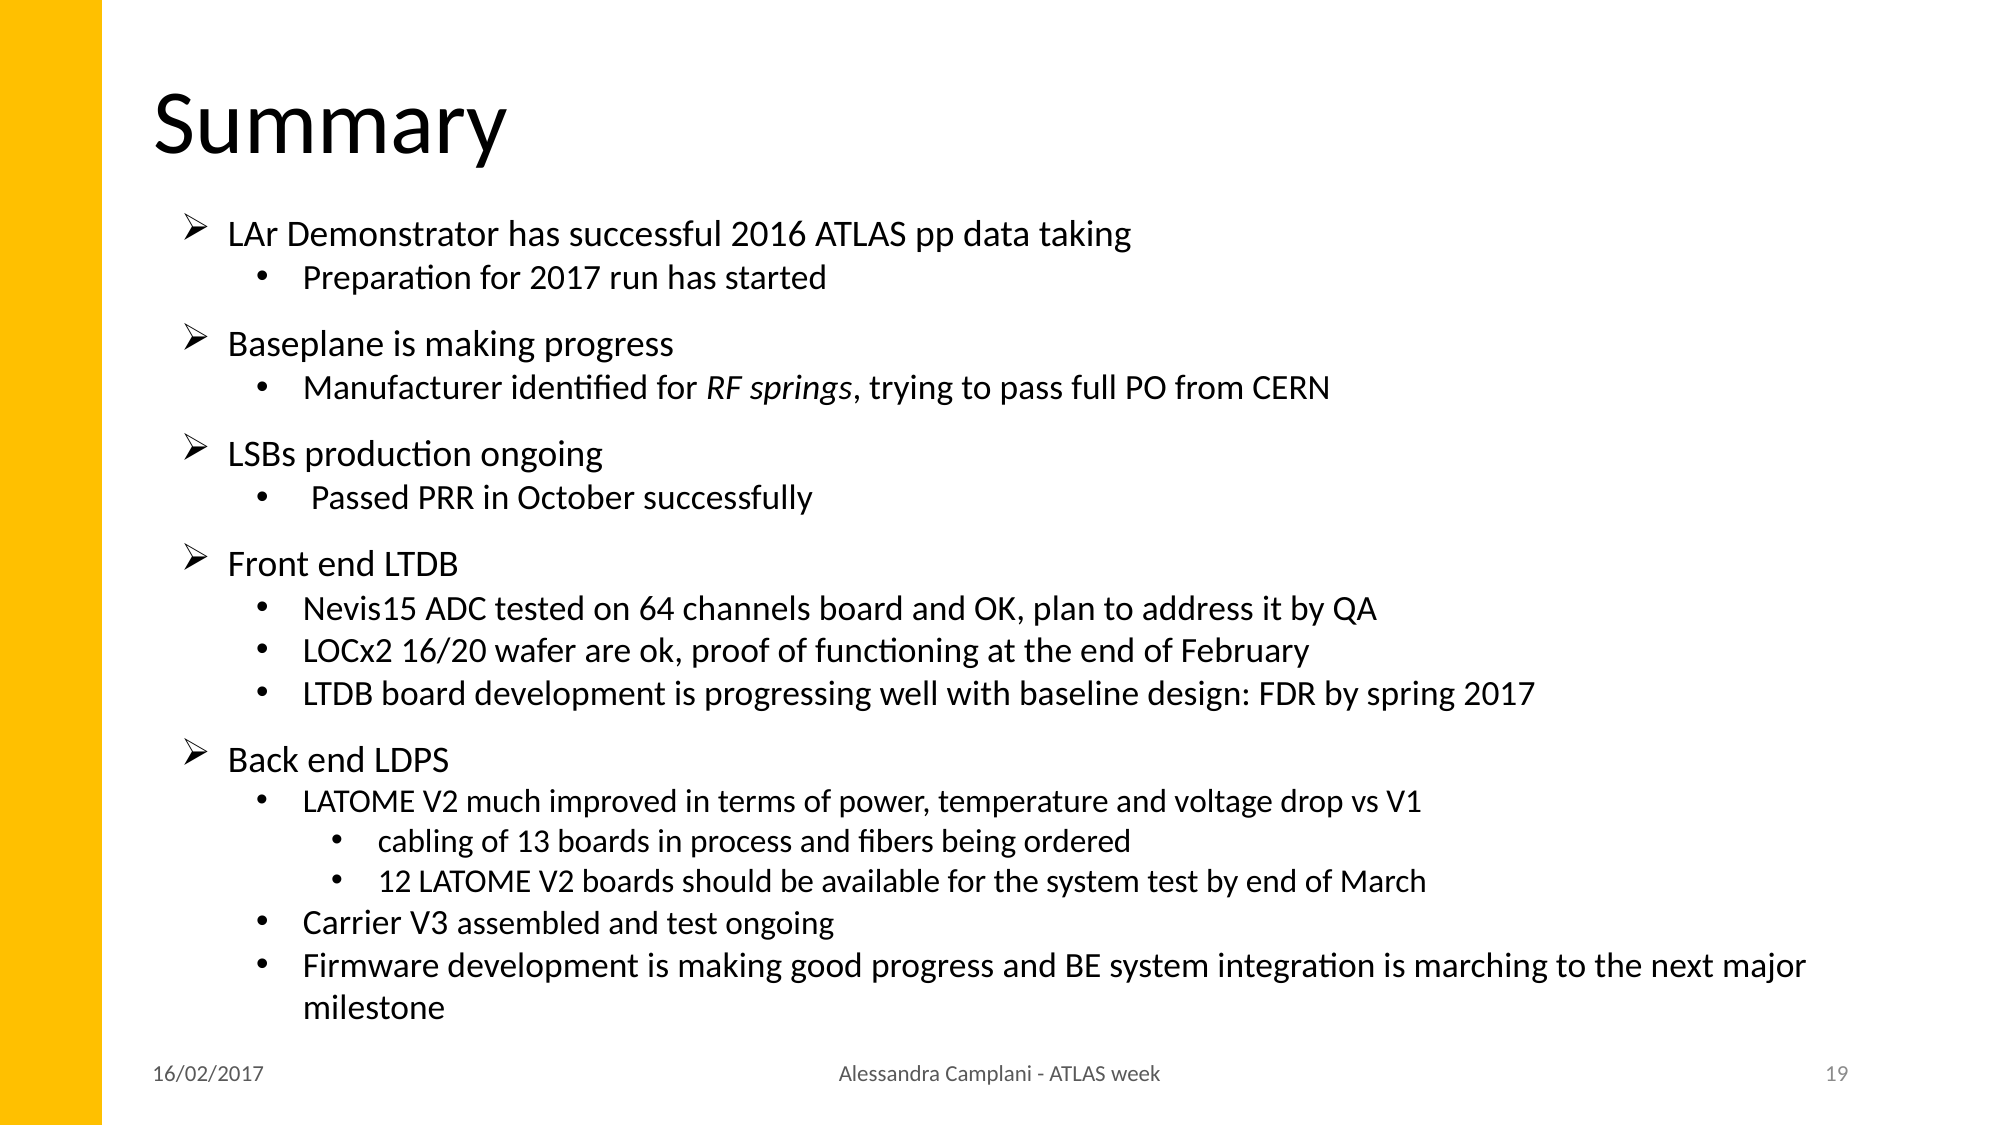

# Summary
LAr Demonstrator has successful 2016 ATLAS pp data taking
Preparation for 2017 run has started

Baseplane is making progress
Manufacturer identified for RF springs, trying to pass full PO from CERN

LSBs production ongoing
 Passed PRR in October successfully

Front end LTDB
Nevis15 ADC tested on 64 channels board and OK, plan to address it by QA
LOCx2 16/20 wafer are ok, proof of functioning at the end of February
LTDB board development is progressing well with baseline design: FDR by spring 2017

Back end LDPS
LATOME V2 much improved in terms of power, temperature and voltage drop vs V1
cabling of 13 boards in process and fibers being ordered
12 LATOME V2 boards should be available for the system test by end of March
Carrier V3 assembled and test ongoing
Firmware development is making good progress and BE system integration is marching to the next major milestone
16/02/2017
Alessandra Camplani - ATLAS week
19